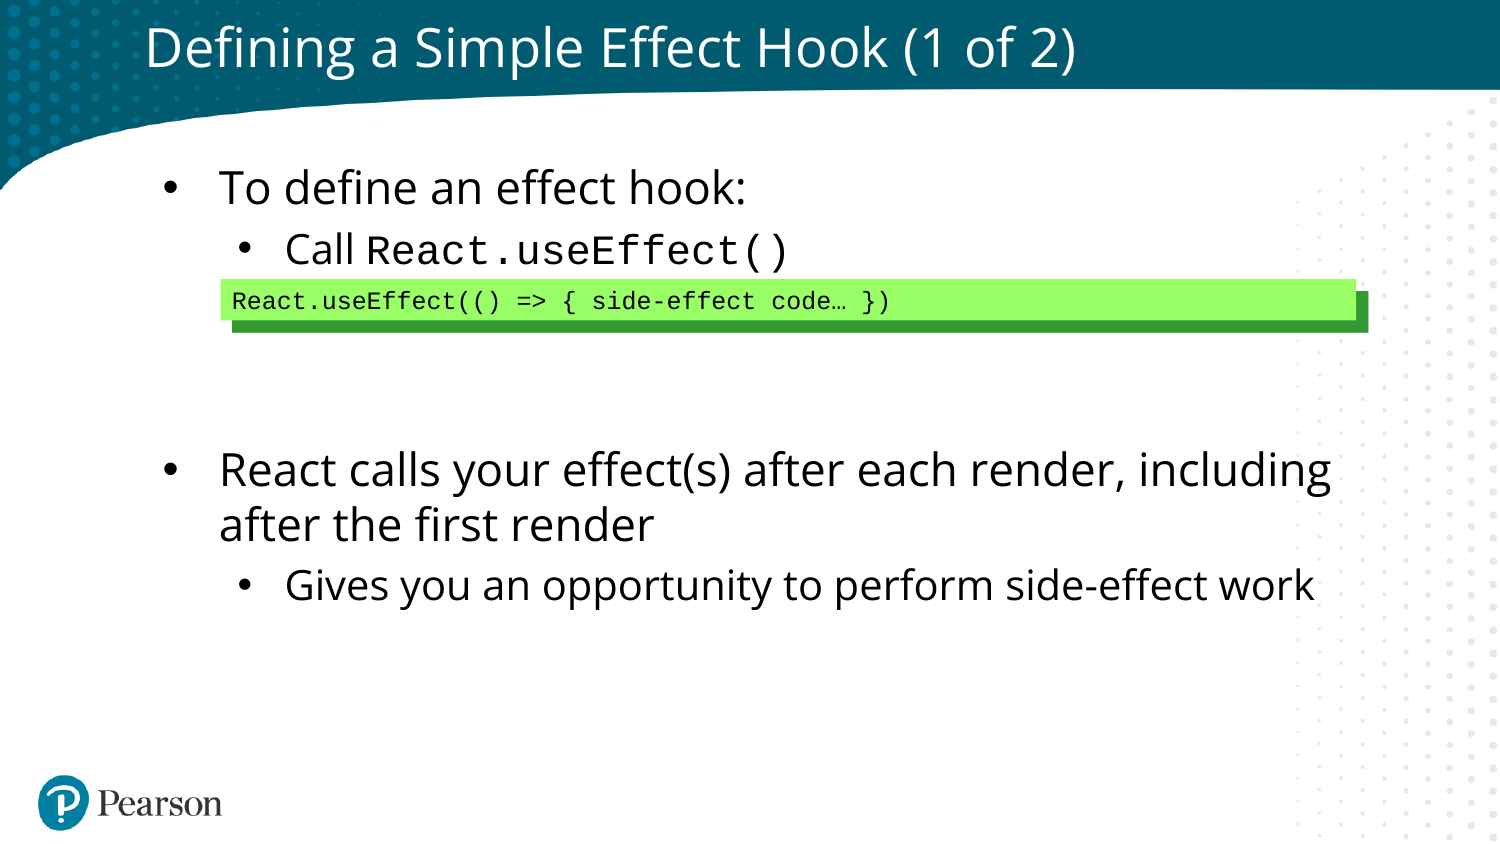

# Defining a Simple Effect Hook (1 of 2)
To define an effect hook:
Call React.useEffect()

React calls your effect(s) after each render, including after the first render
Gives you an opportunity to perform side-effect work
React.useEffect(() => { side-effect code… })